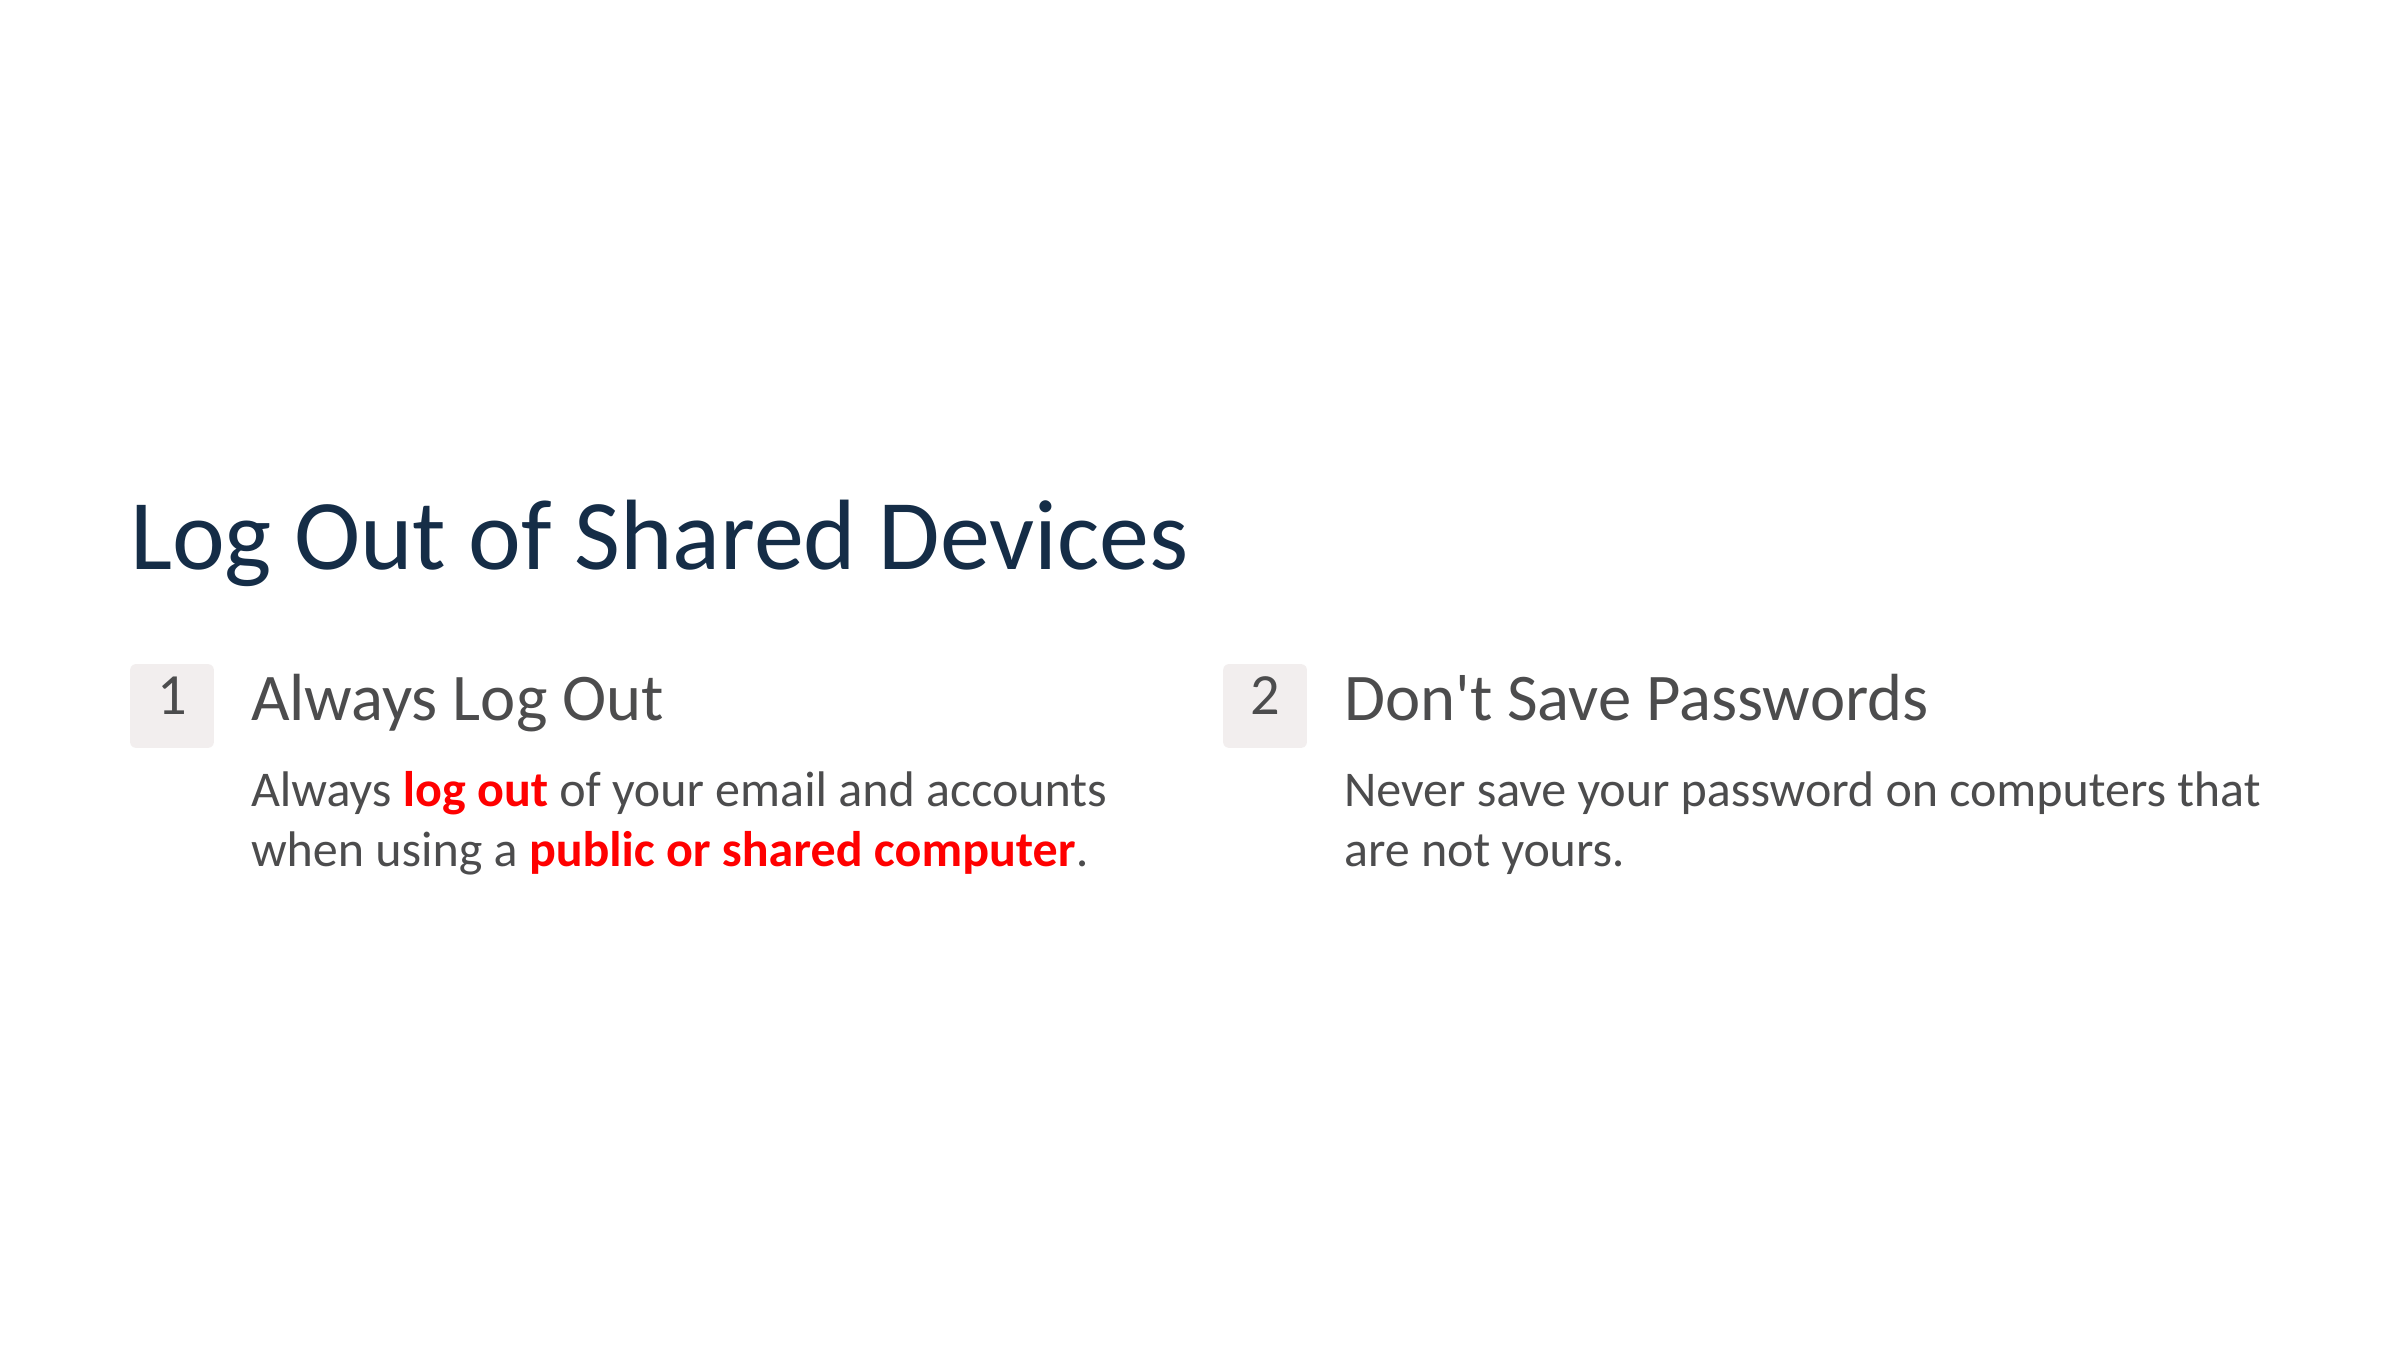

Log Out of Shared Devices

1
2
Always Log Out
Don't Save Passwords
Always log out of your email and accounts when using a public or shared computer.
Never save your password on computers that are not yours.